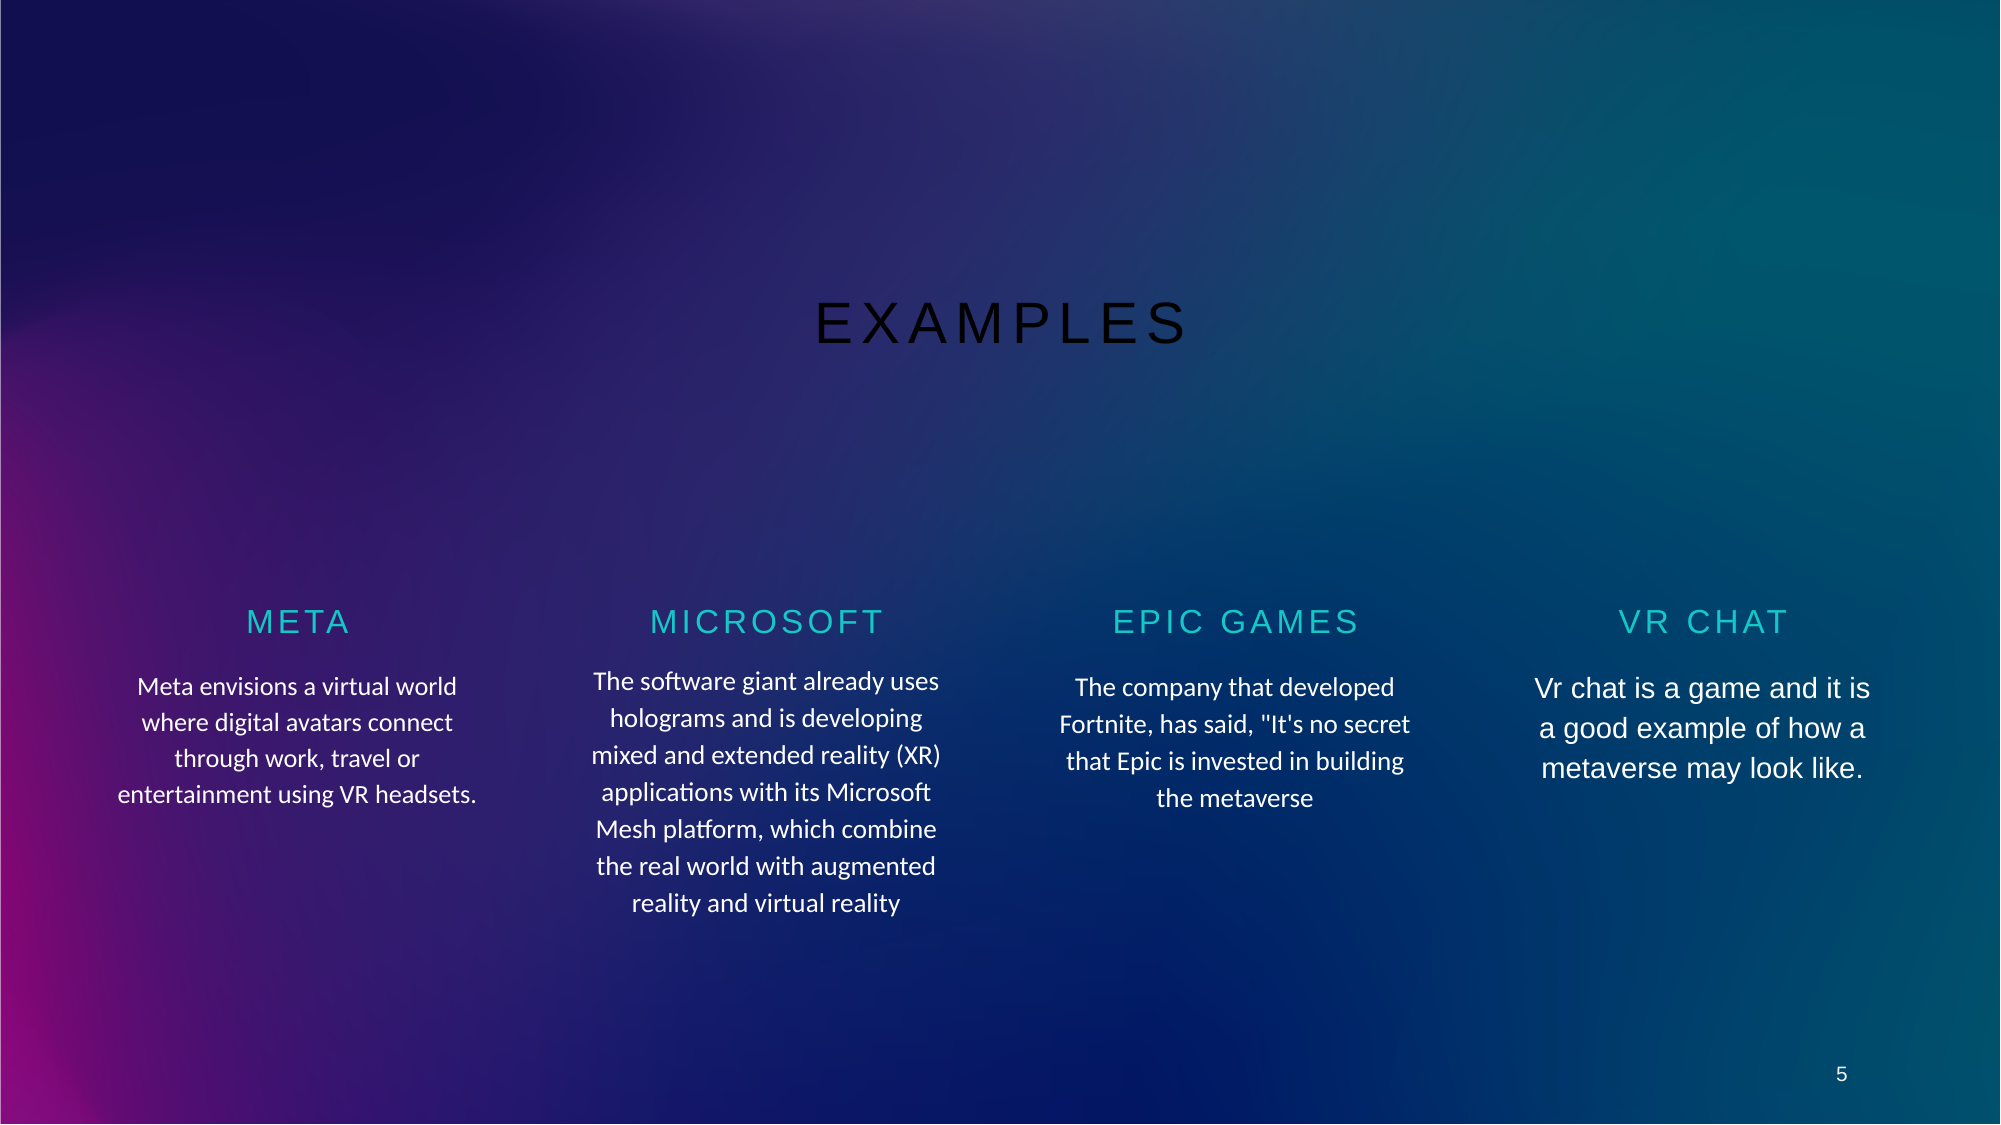

# Examples
Meta
Microsoft
Epic games
Vr chat
The software giant already uses holograms and is developing mixed and extended reality (XR) applications with its Microsoft Mesh platform, which combine the real world with augmented reality and virtual reality
Vr chat is a game and it is a good example of how a metaverse may look like.
The company that developed Fortnite, has said, "It's no secret that Epic is invested in building the metaverse
Meta envisions a virtual world where digital avatars connect through work, travel or entertainment using VR headsets.​
5